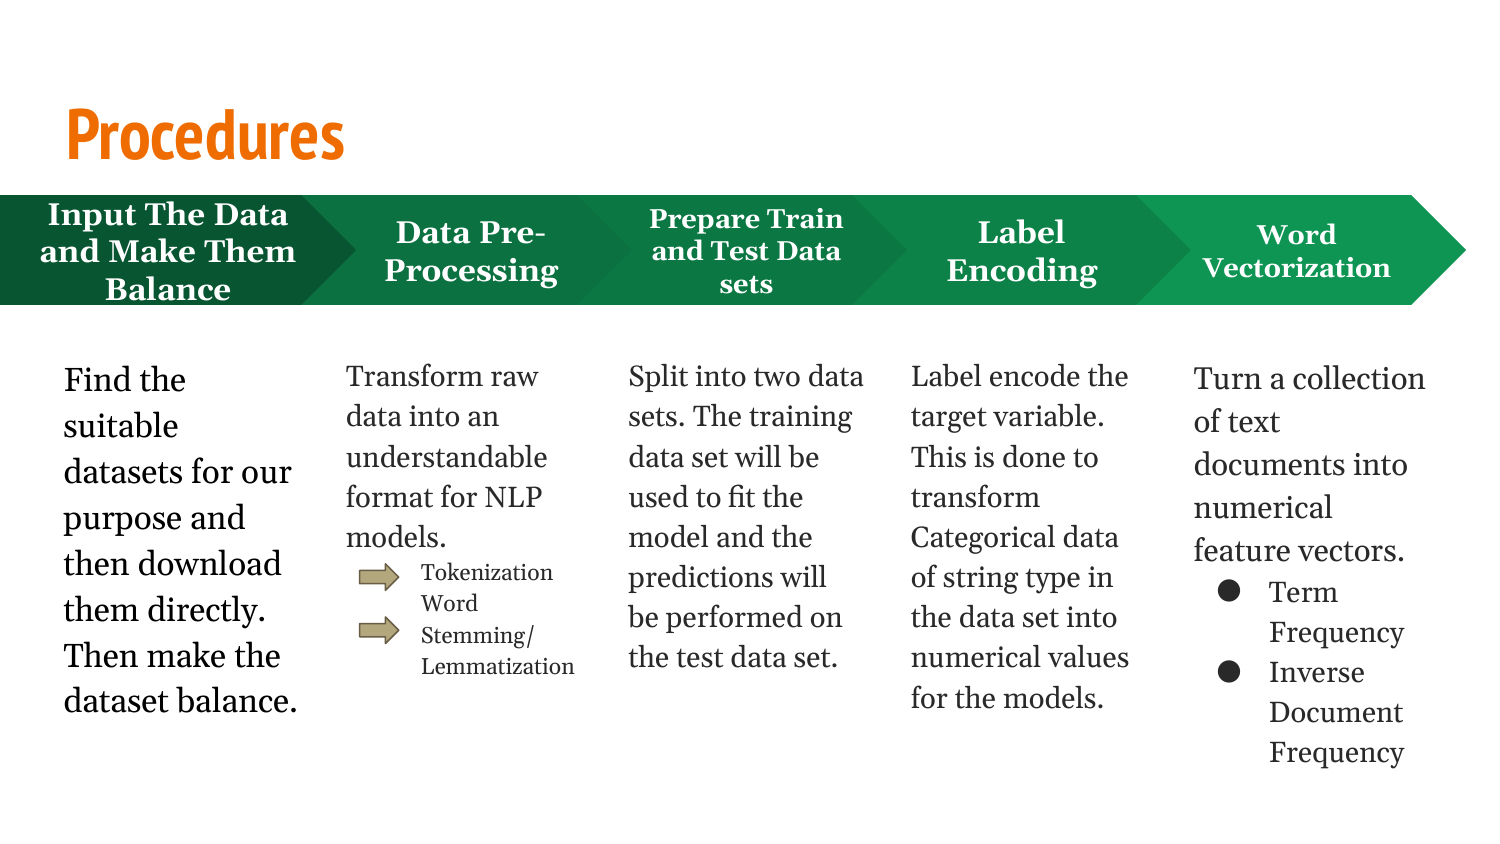

# Procedures
Data Pre-
Processing
Transform raw data into an understandable format for NLP models.
Tokenization
Word Stemming/
Lemmatization
Prepare Train and Test Data sets
Split into two data sets. The training data set will be used to fit the model and the predictions will be performed on the test data set.
Label
Encoding
Label encode the target variable.
This is done to transform Categorical data of string type in the data set into numerical values for the models.
Word Vectorization
Turn a collection of text documents into numerical feature vectors.
Term Frequency
Inverse Document Frequency
Input The Data
and Make Them Balance
Find the suitable datasets for our purpose and then download them directly.
Then make the dataset balance.